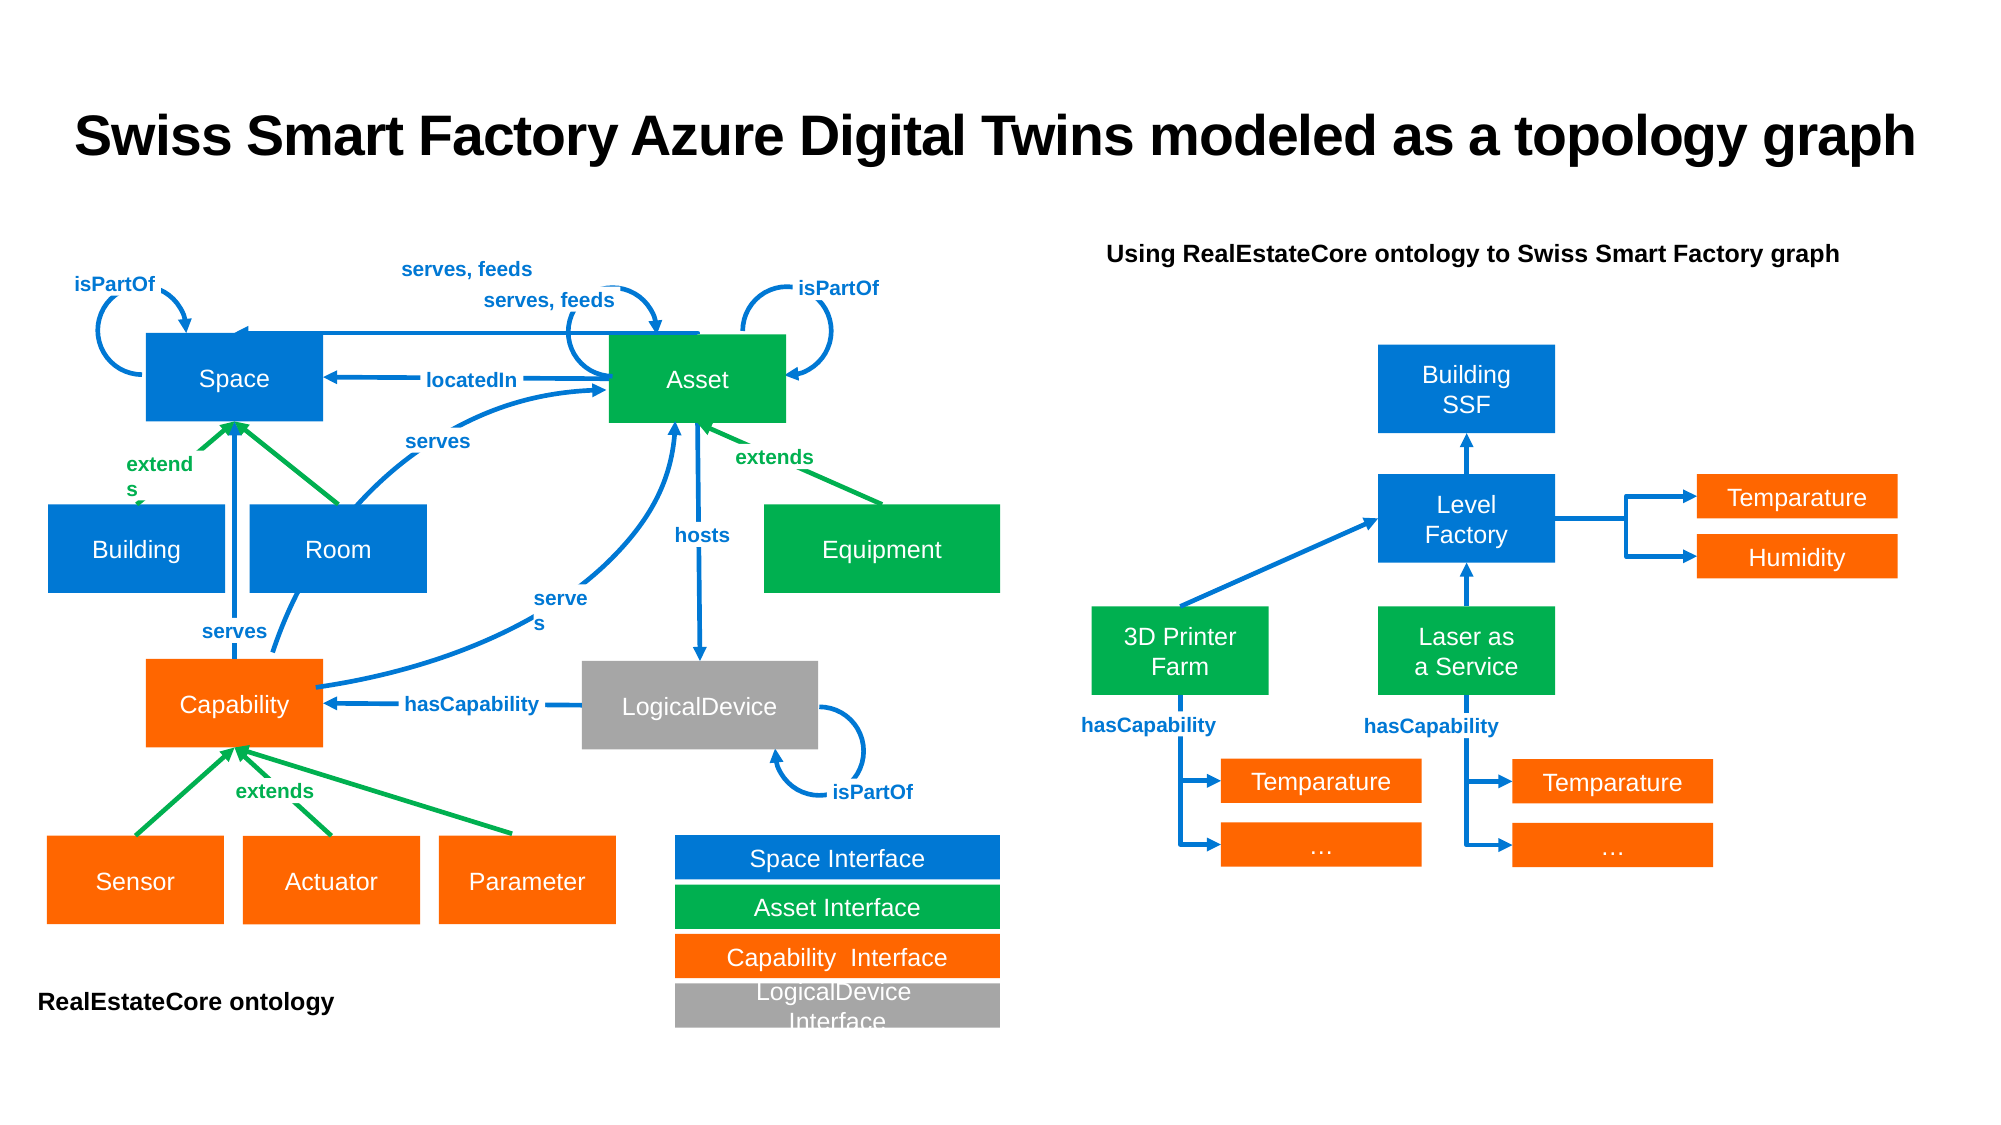

# Swiss Smart Factory Azure Digital Twins modeled as a topology graph
Using RealEstateCore ontology to Swiss Smart Factory graph
 serves, feeds
 isPartOf
 isPartOf

 serves, feeds

Space
Asset
Building
SSF
Level Factory
Temparature
Humidity
3D Printer Farm
Laser as a Service
 hasCapability
 hasCapability
Temparature
Temparature
…
…
 locatedIn

serves
extends
extends
Building
Room
Equipment
hosts
serves
serves
Capability
LogicalDevice
 hasCapability

extends
 isPartOf
Space Interface
Sensor
Parameter
Actuator
Asset Interface
Capability  Interface
RealEstateCore ontology
LogicalDevice  Interface